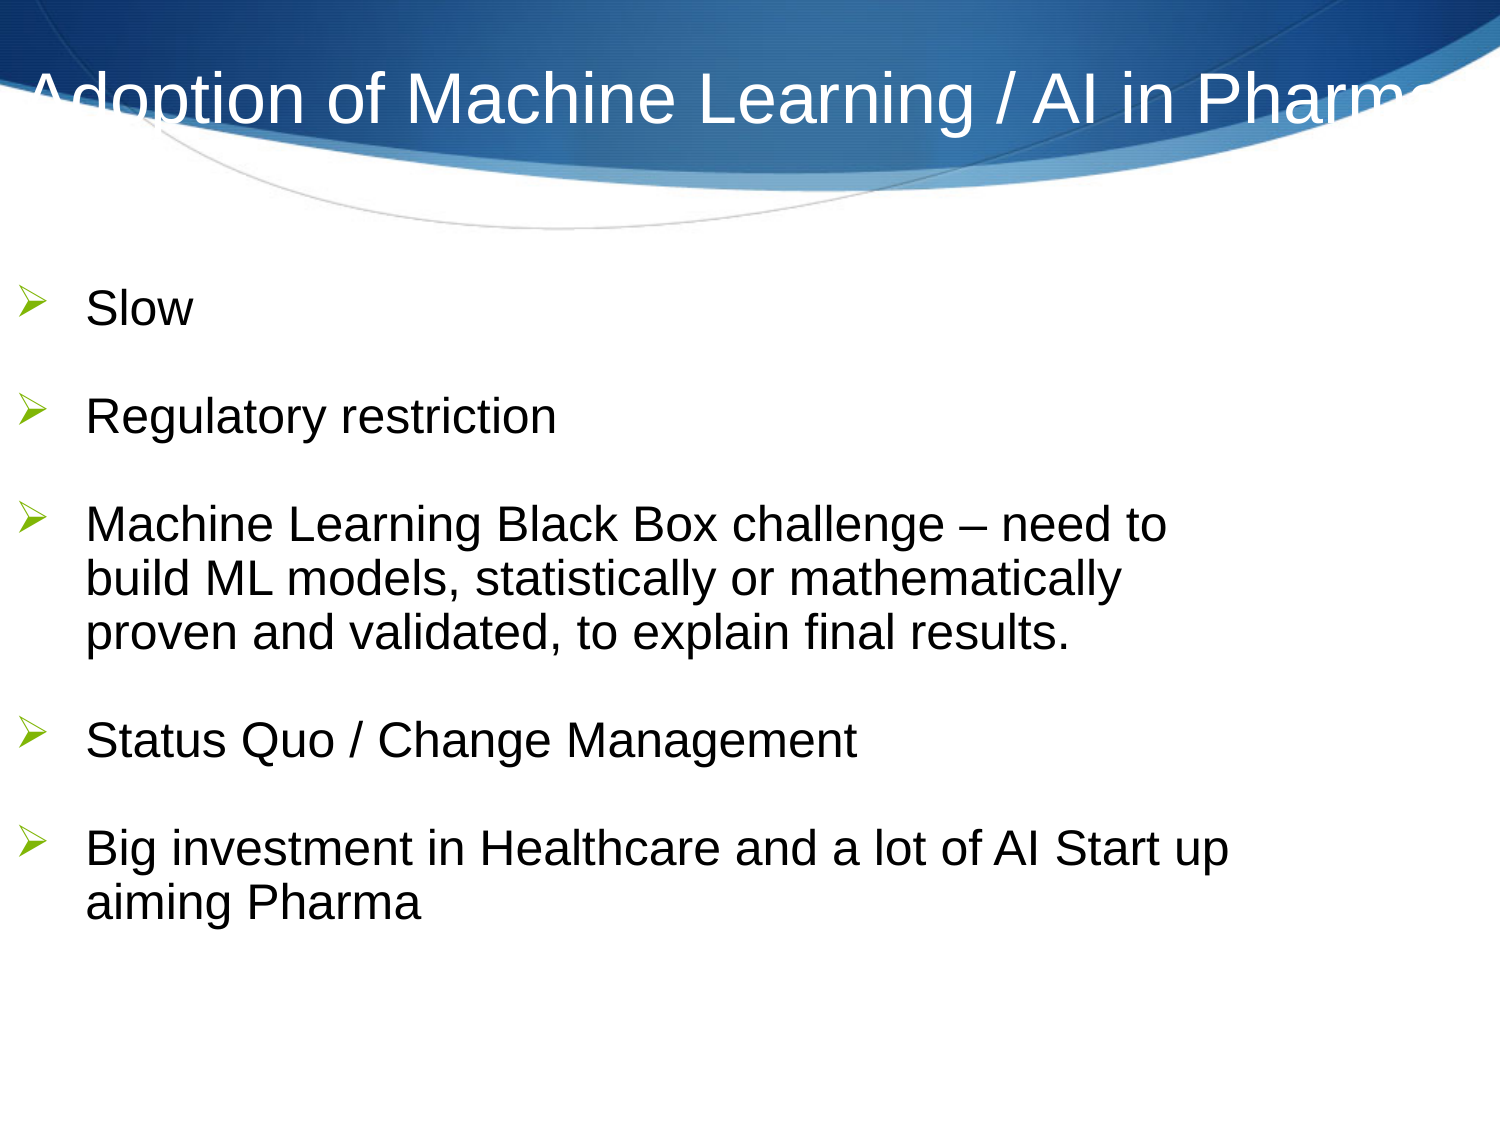

Adoption of Machine Learning / AI in Pharma
Slow

Regulatory restriction

Machine Learning Black Box challenge – need to build ML models, statistically or mathematically proven and validated, to explain final results.

Status Quo / Change Management

Big investment in Healthcare and a lot of AI Start up aiming Pharma